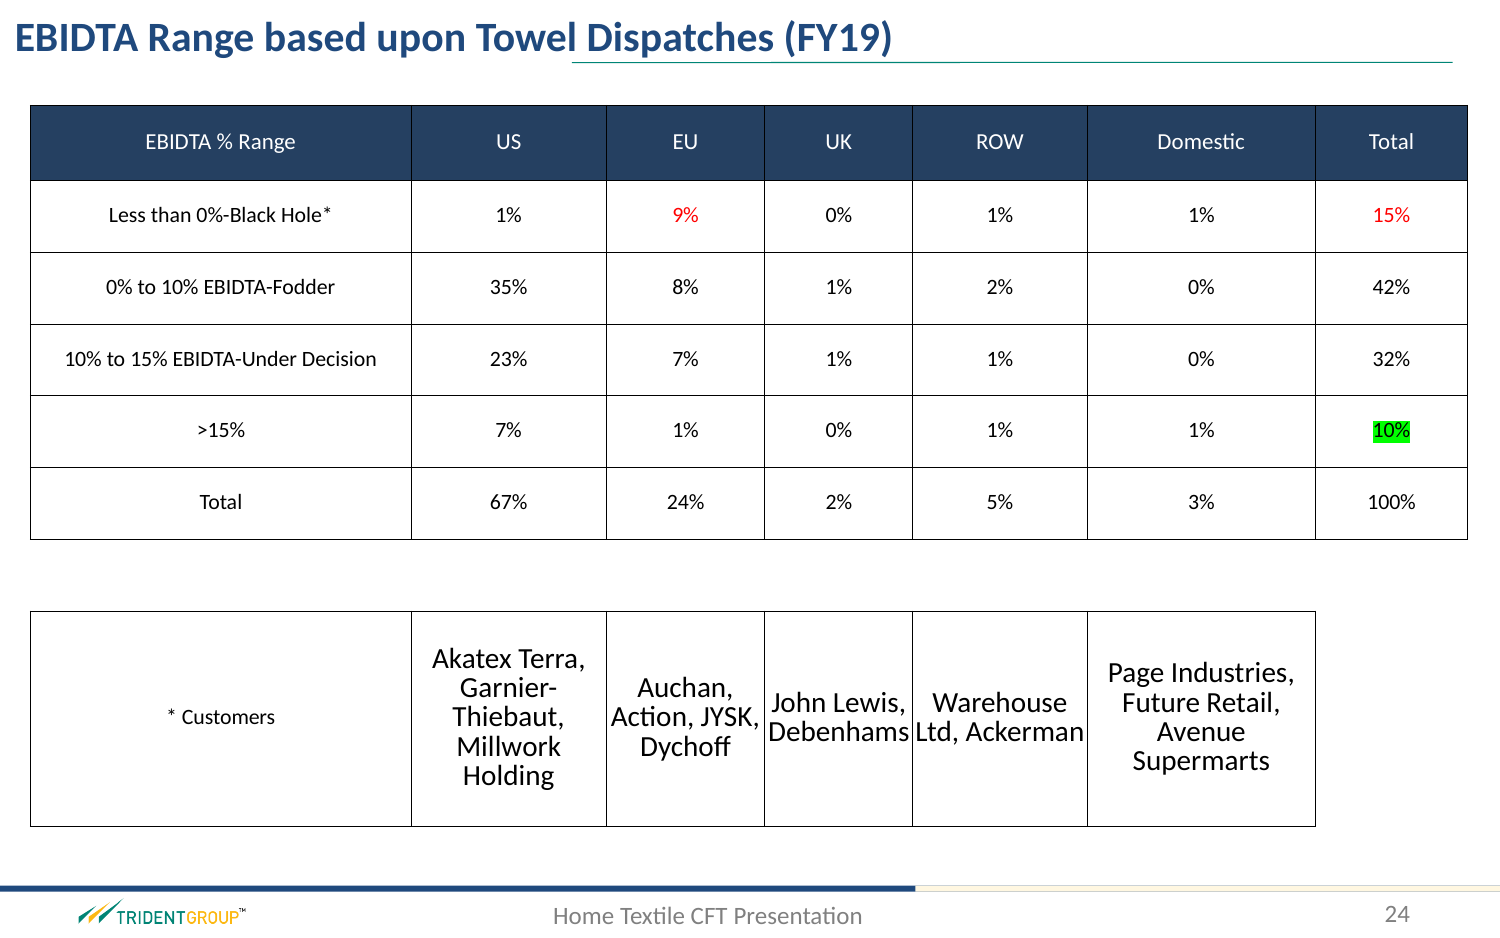

EBIDTA Range based upon Towel Dispatches (FY19)

| EBIDTA % Range | US | EU | UK | ROW | Domestic | Total |
| --- | --- | --- | --- | --- | --- | --- |
| Less than 0%-Black Hole\* | 1% | 9% | 0% | 1% | 1% | 15% |
| 0% to 10% EBIDTA-Fodder | 35% | 8% | 1% | 2% | 0% | 42% |
| 10% to 15% EBIDTA-Under Decision | 23% | 7% | 1% | 1% | 0% | 32% |
| >15% | 7% | 1% | 0% | 1% | 1% | 10% |
| Total | 67% | 24% | 2% | 5% | 3% | 100% |
|  |  |  |  |  |  |  |
| \* Customers | Akatex Terra, Garnier-Thiebaut, Millwork Holding | Auchan, Action, JYSK, Dychoff | John Lewis, Debenhams | Warehouse Ltd, Ackerman | Page Industries, Future Retail, Avenue Supermarts |  |